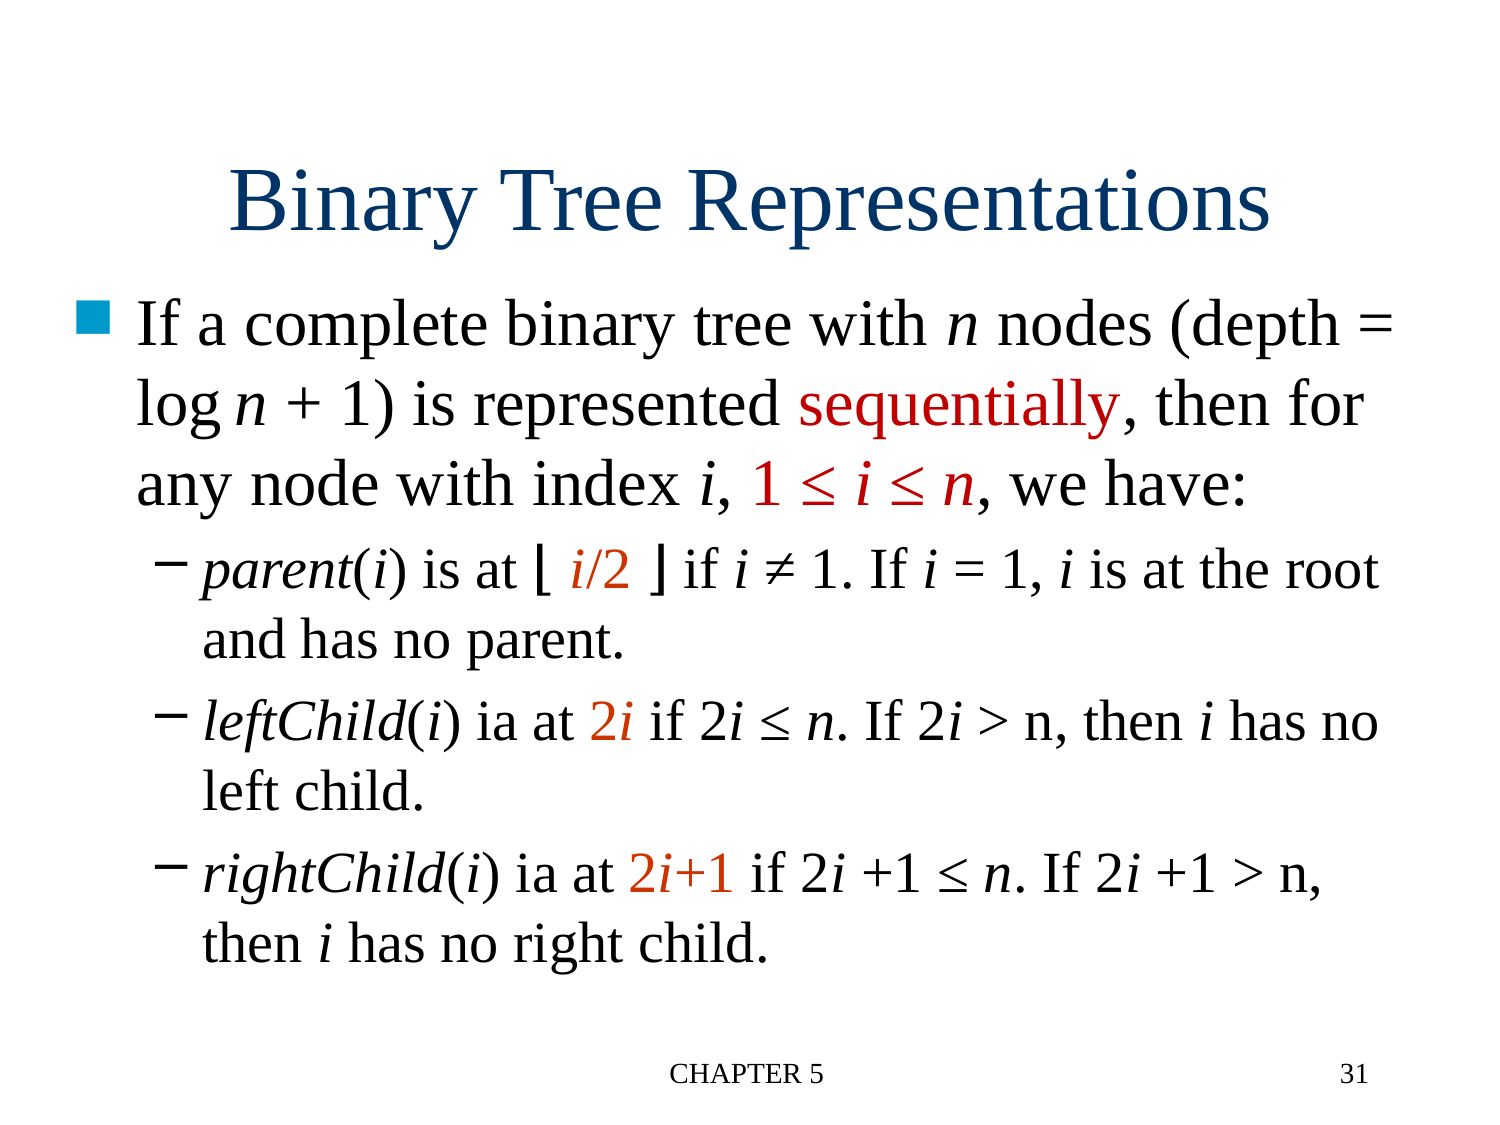

Binary Tree Representations
If a complete binary tree with n nodes (depth =
log n + 1) is represented sequentially, then for
any node with index i, 1 ≤ i ≤ n, we have:
parent(i) is at ⌊ i/2 ⌋ if i ≠ 1. If i = 1, i is at the root and has no parent.
leftChild(i) ia at 2i if 2i ≤ n. If 2i > n, then i has no
left child.
rightChild(i) ia at 2i+1 if 2i +1 ≤ n. If 2i +1 > n,
then i has no right child.
CHAPTER 5
31